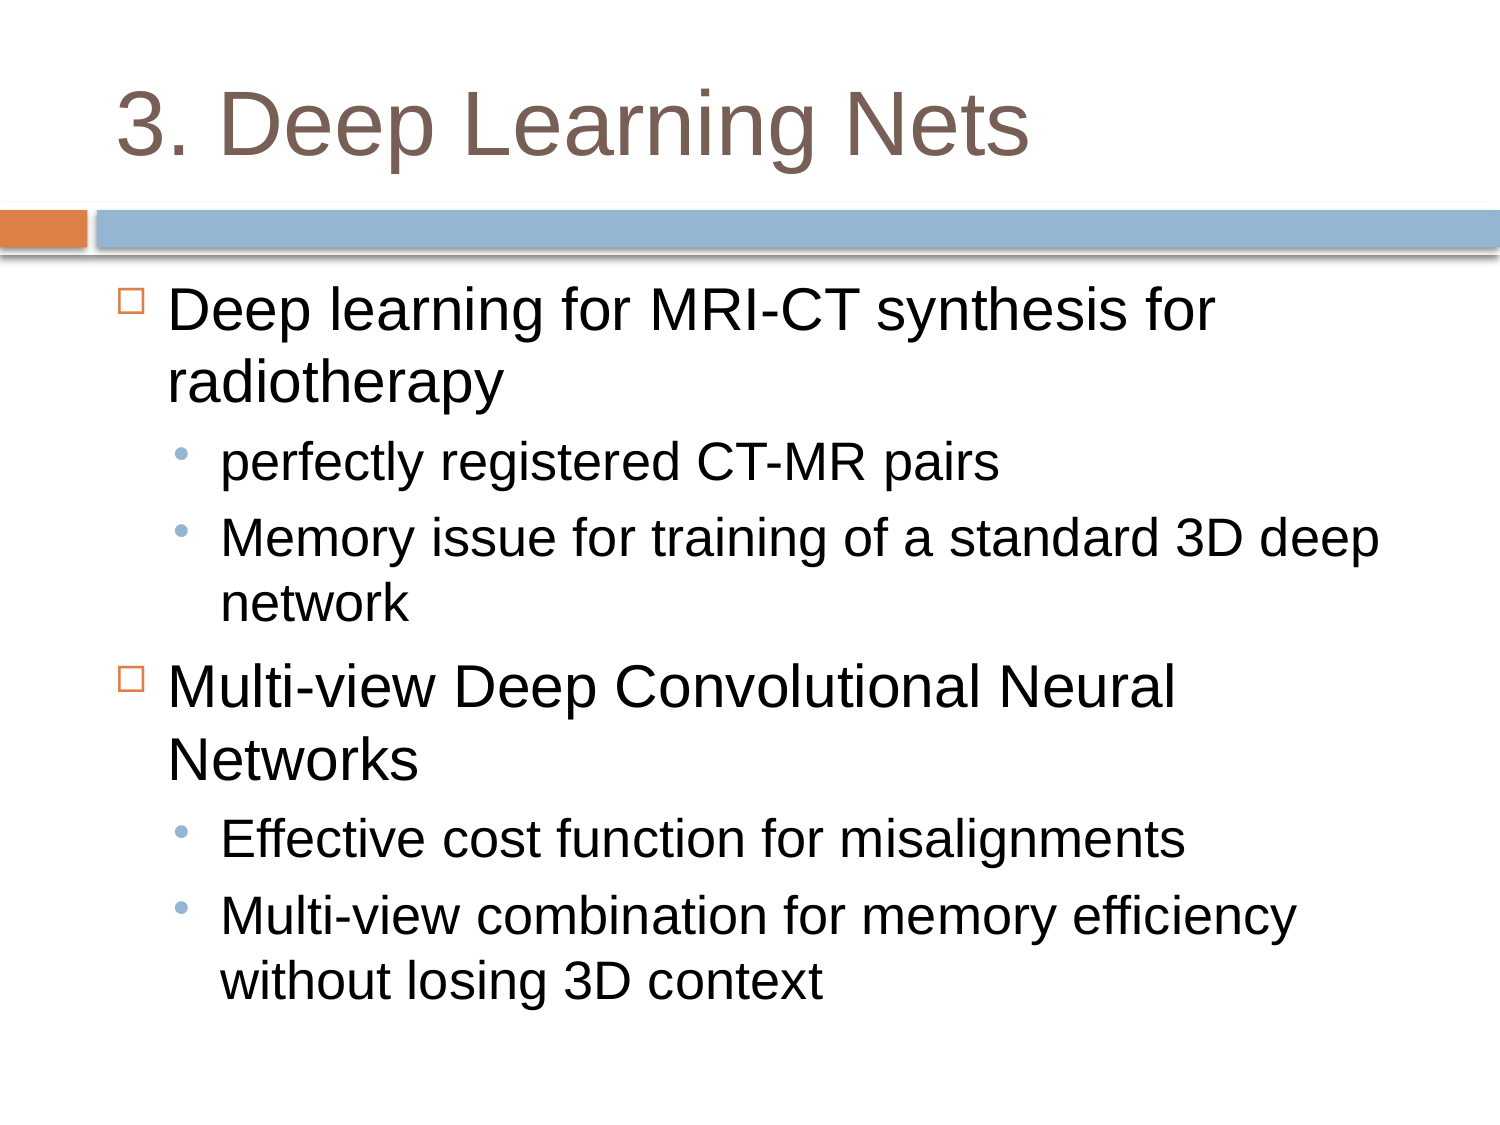

# 3. Deep Learning Nets
Deep learning for MRI-CT synthesis for radiotherapy
perfectly registered CT-MR pairs
Memory issue for training of a standard 3D deep network
Multi-view Deep Convolutional Neural Networks
Effective cost function for misalignments
Multi-view combination for memory efficiency without losing 3D context